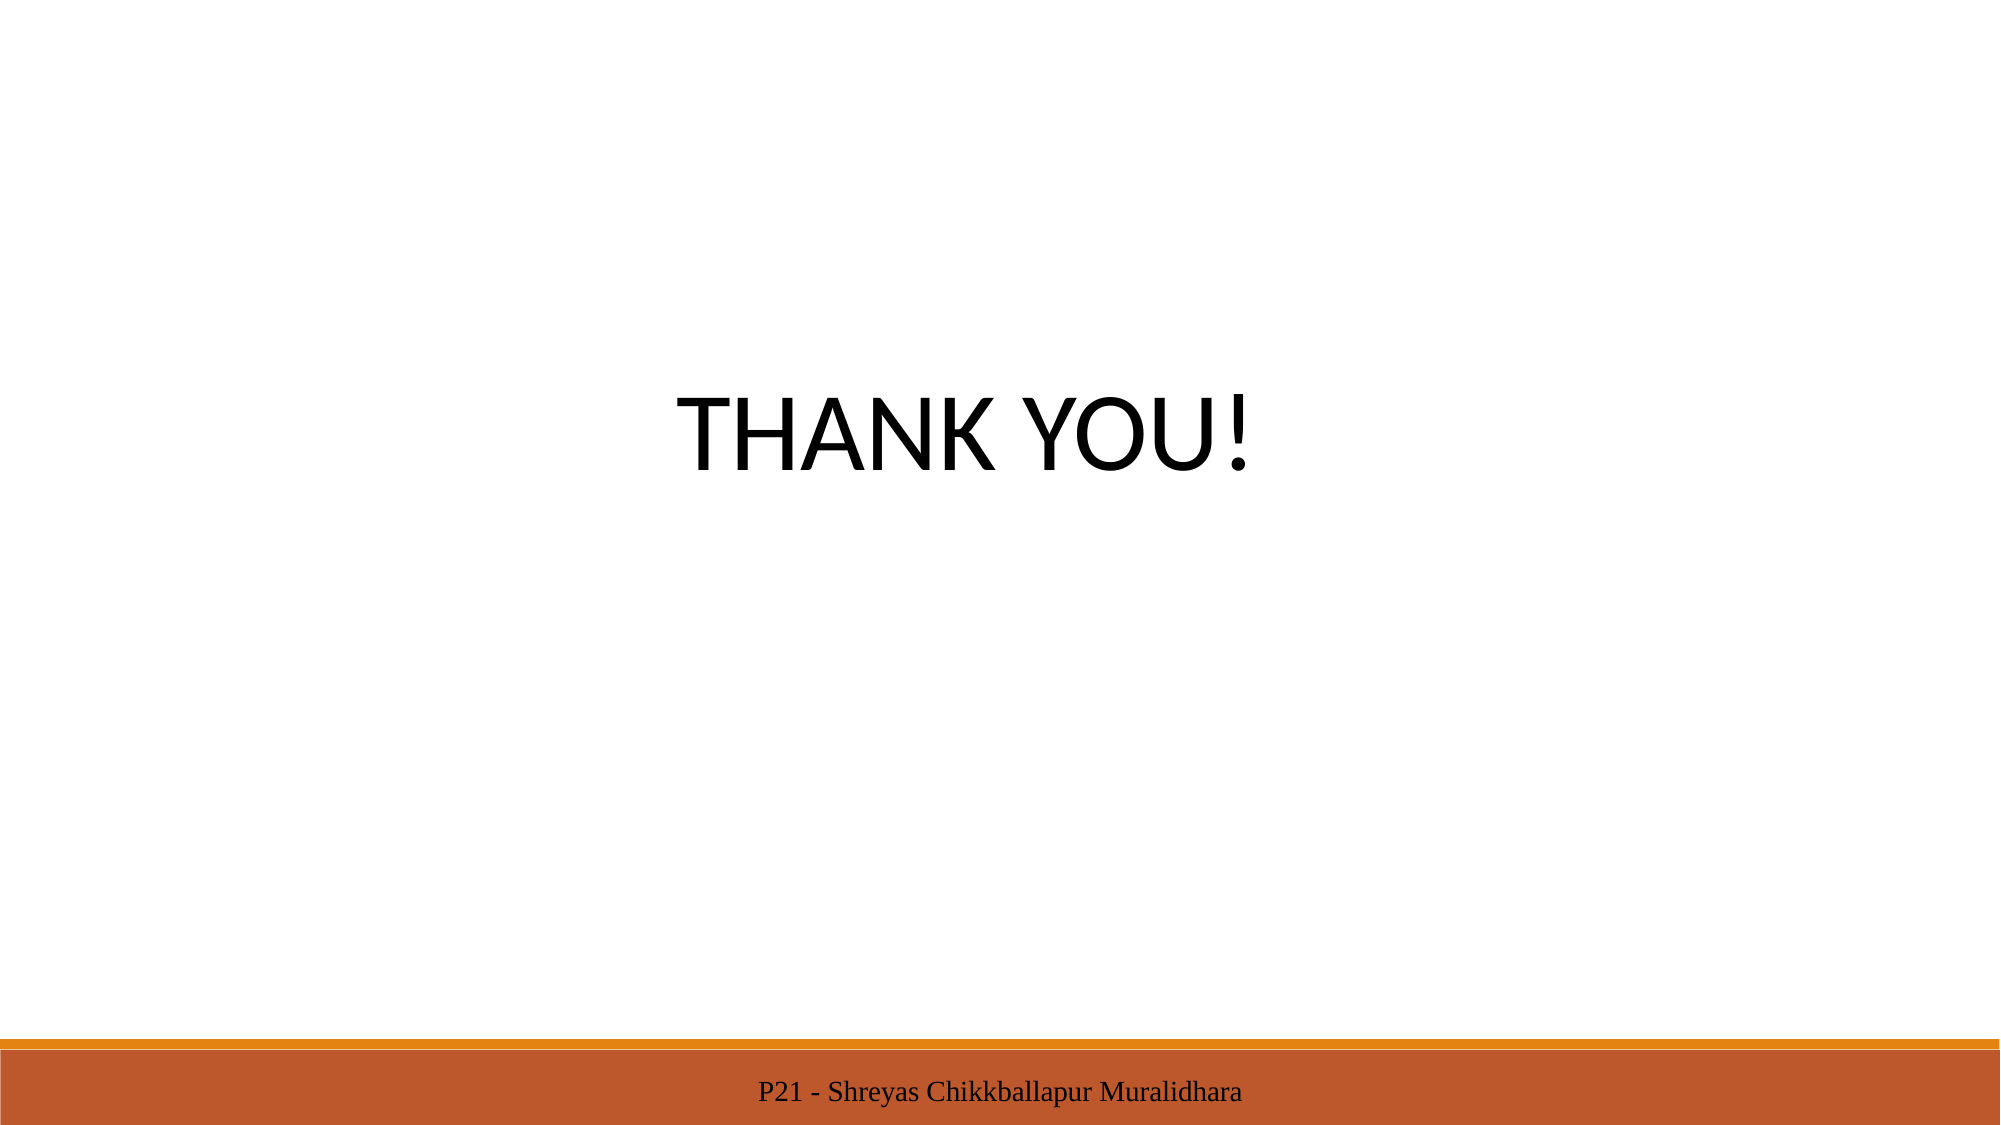

THANK YOU!
P21 - Shreyas Chikkballapur Muralidhara